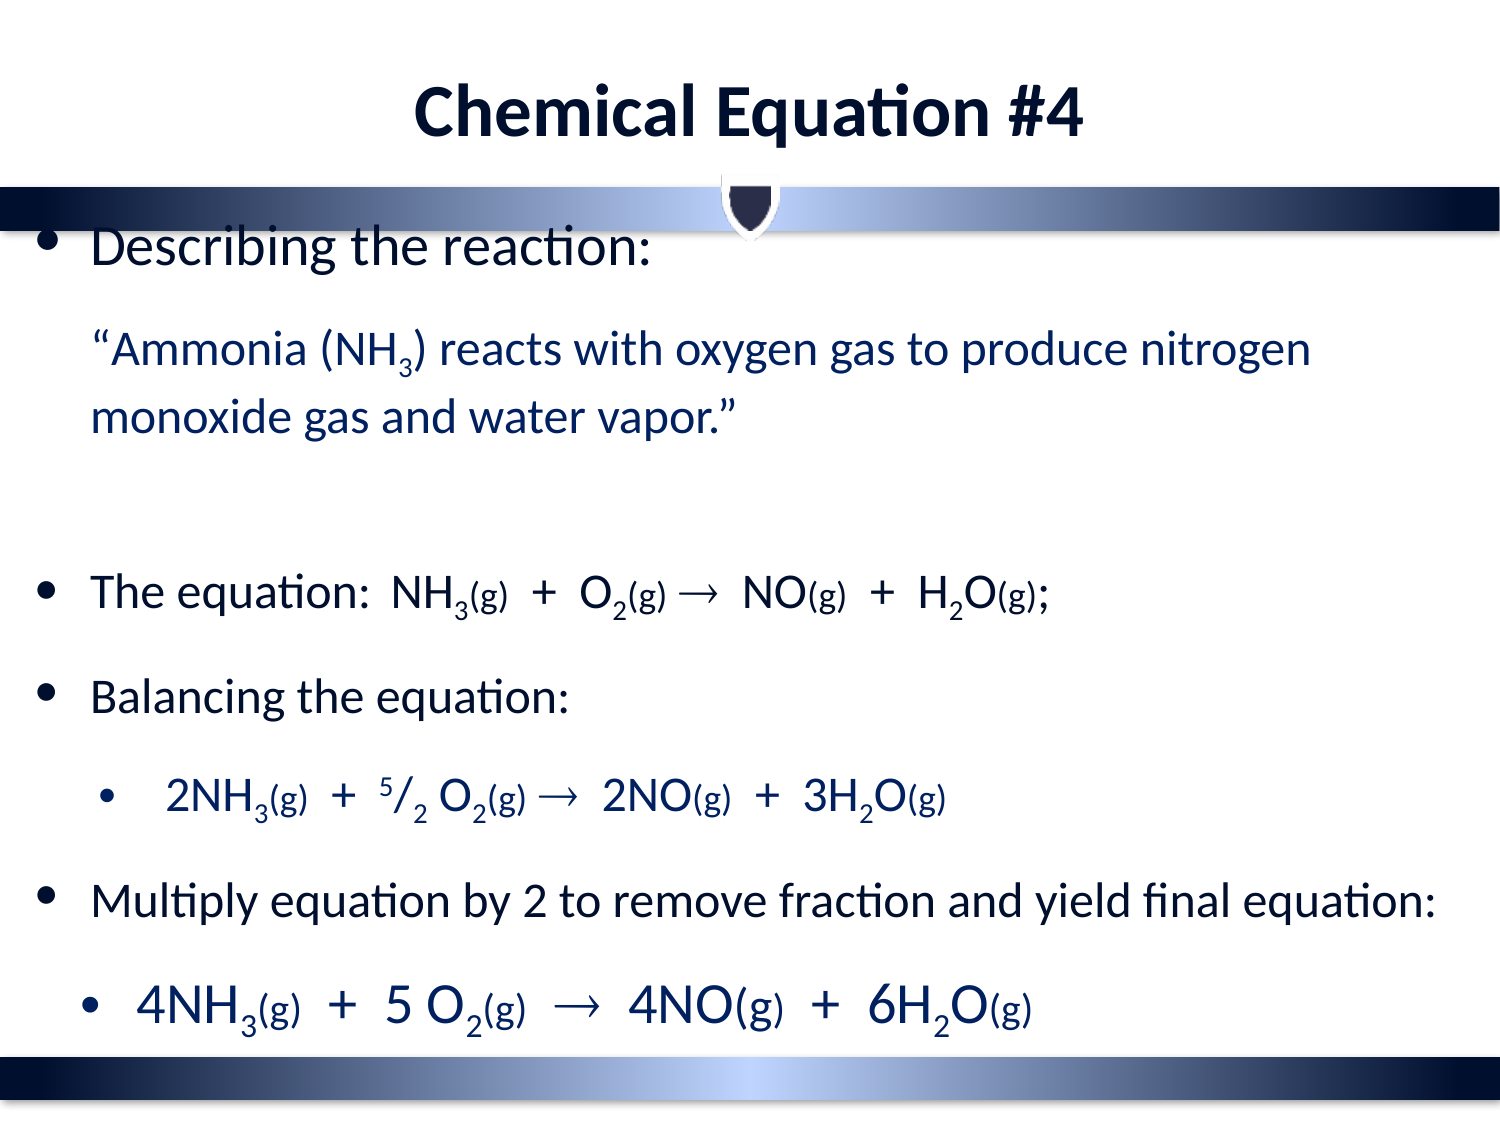

# Chemical Equation #4
Describing the reaction:
“Ammonia (NH3) reacts with oxygen gas to produce nitrogen monoxide gas and water vapor.”

The equation:  NH3(g)  +  O2(g) →  NO(g)  +  H2O(g);
Balancing the equation:
2NH3(g)  +  5/2 O2(g) →  2NO(g)  +  3H2O(g)
Multiply equation by 2 to remove fraction and yield final equation:
4NH3(g)  +  5 O2(g)  →  4NO(g)  +  6H2O(g)